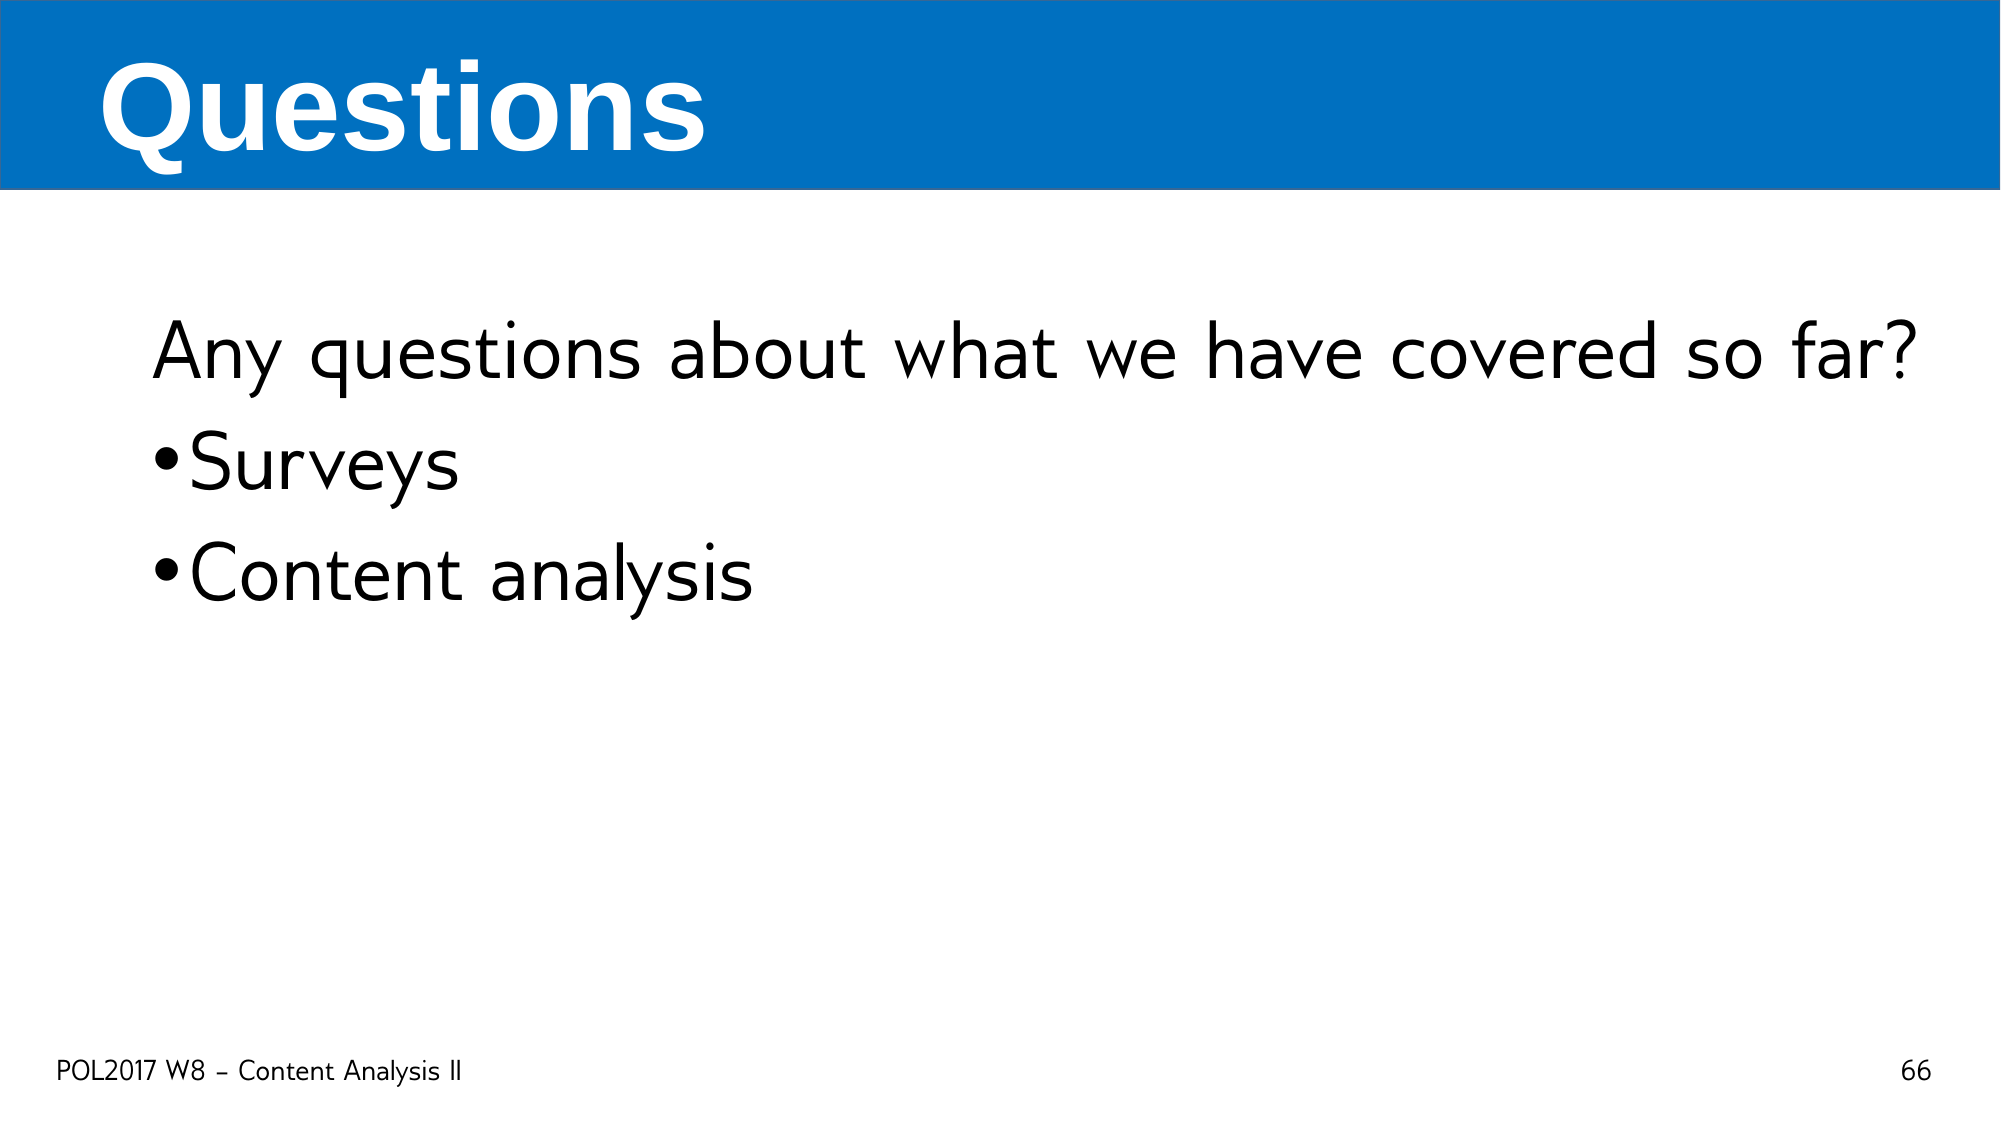

# Questions
Any questions about what we have covered so far?
Surveys
Content analysis
POL2017 W8 – Content Analysis II
66